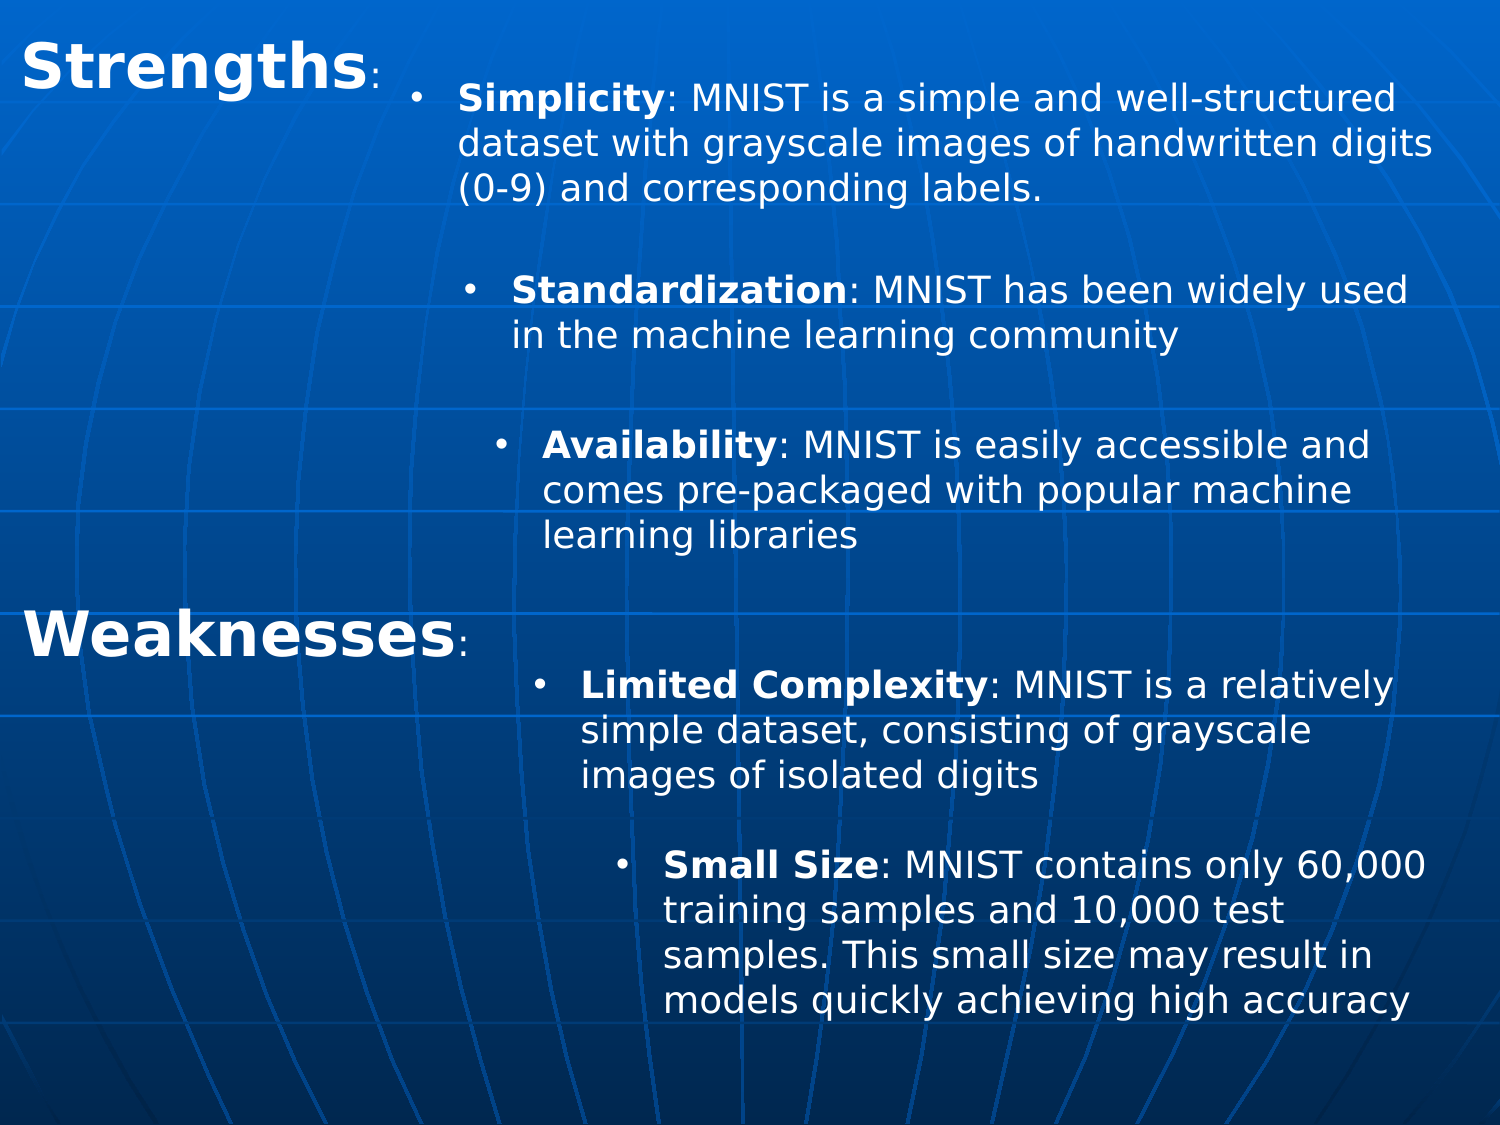

Strengths:
Simplicity: MNIST is a simple and well-structured dataset with grayscale images of handwritten digits (0-9) and corresponding labels.
Standardization: MNIST has been widely used in the machine learning community
Availability: MNIST is easily accessible and comes pre-packaged with popular machine learning libraries
Weaknesses:
Limited Complexity: MNIST is a relatively simple dataset, consisting of grayscale images of isolated digits
Small Size: MNIST contains only 60,000 training samples and 10,000 test samples. This small size may result in models quickly achieving high accuracy